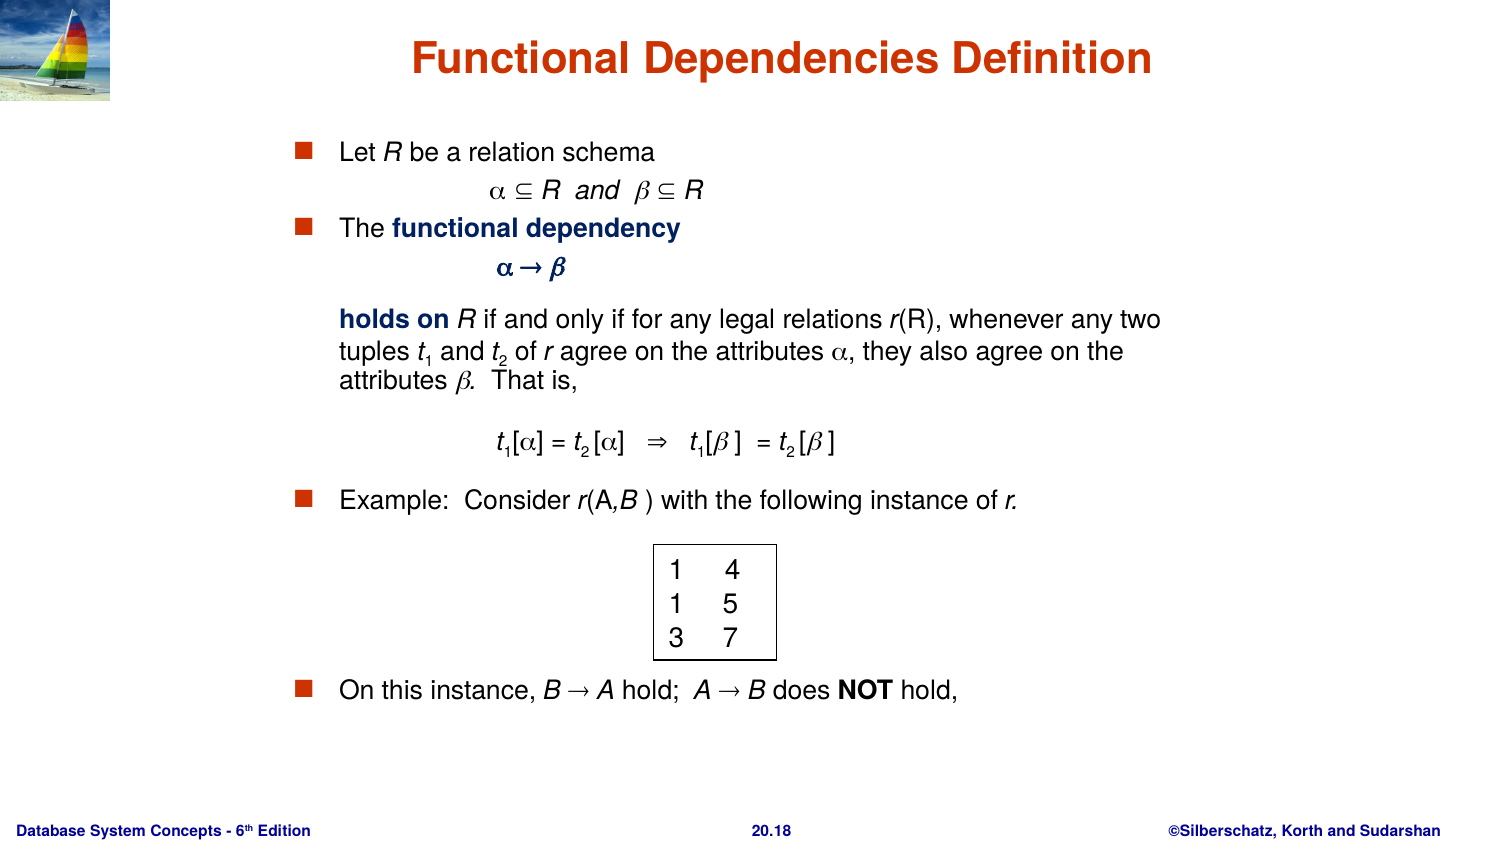

# Functional Dependencies Definition
Let R be a relation schema
		α ⊆ R  and  β ⊆ R
The functional dependency
		 α → β
holds on R if and only if for any legal relations r(R), whenever any two tuples t1 and t2 of r agree on the attributes α, they also agree on the attributes β.  That is,

		 t1[α] = t2 [α]   ⇒   t1[β ]  = t2 [β ]

Example:  Consider r(A,B ) with the following instance of r.

On this instance, B → A hold;  A → B does NOT hold,

4
1     5
3     7